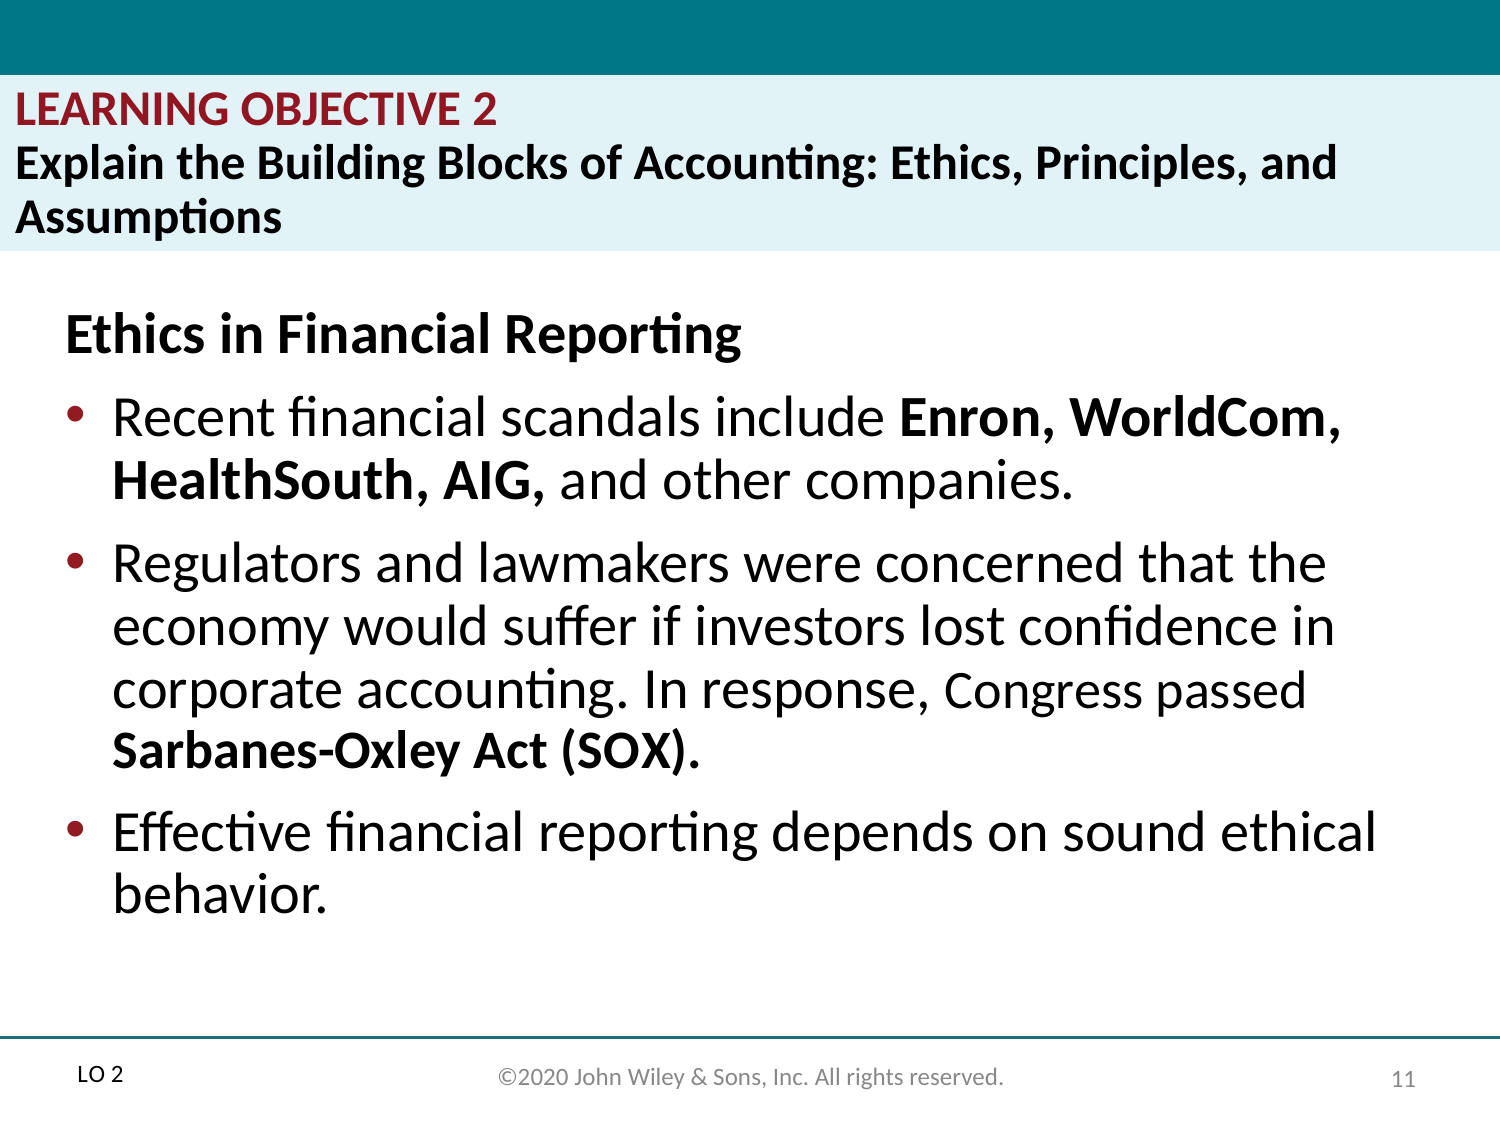

# LEARNING OBJECTIVE 2 Explain the Building Blocks of Accounting: Ethics, Principles, and Assumptions
Ethics in Financial Reporting
Recent financial scandals include Enron, WorldCom, HealthSouth, A I G, and other companies.
Regulators and lawmakers were concerned that the economy would suffer if investors lost confidence in corporate accounting. In response, Congress passed Sarbanes-Oxley Act (S O X).
Effective financial reporting depends on sound ethical behavior.
L O 2